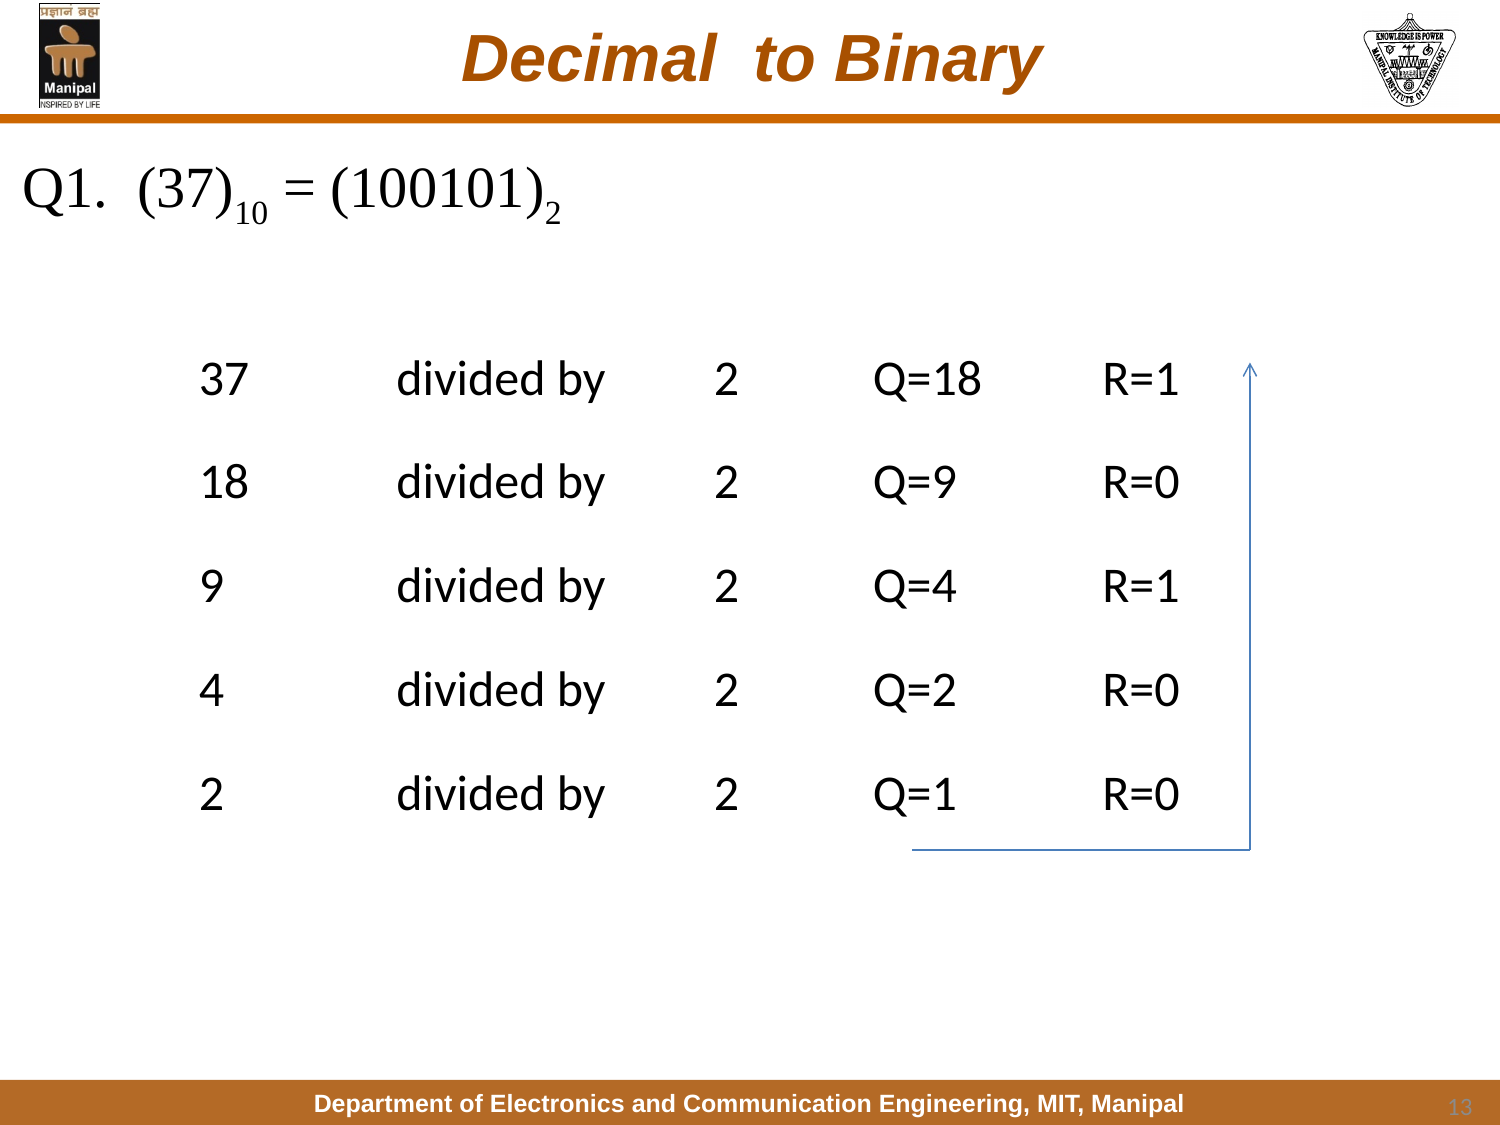

# Decimal  to Binary
Q1.  (37)10 = (100101)2

| 37 | divided by | 2 | Q=18 | R=1 |
| --- | --- | --- | --- | --- |
| 18 | divided by | 2 | Q=9 | R=0 |
| 9 | divided by | 2 | Q=4 | R=1 |
| 4 | divided by | 2 | Q=2 | R=0 |
| 2 | divided by | 2 | Q=1 | R=0 |
13